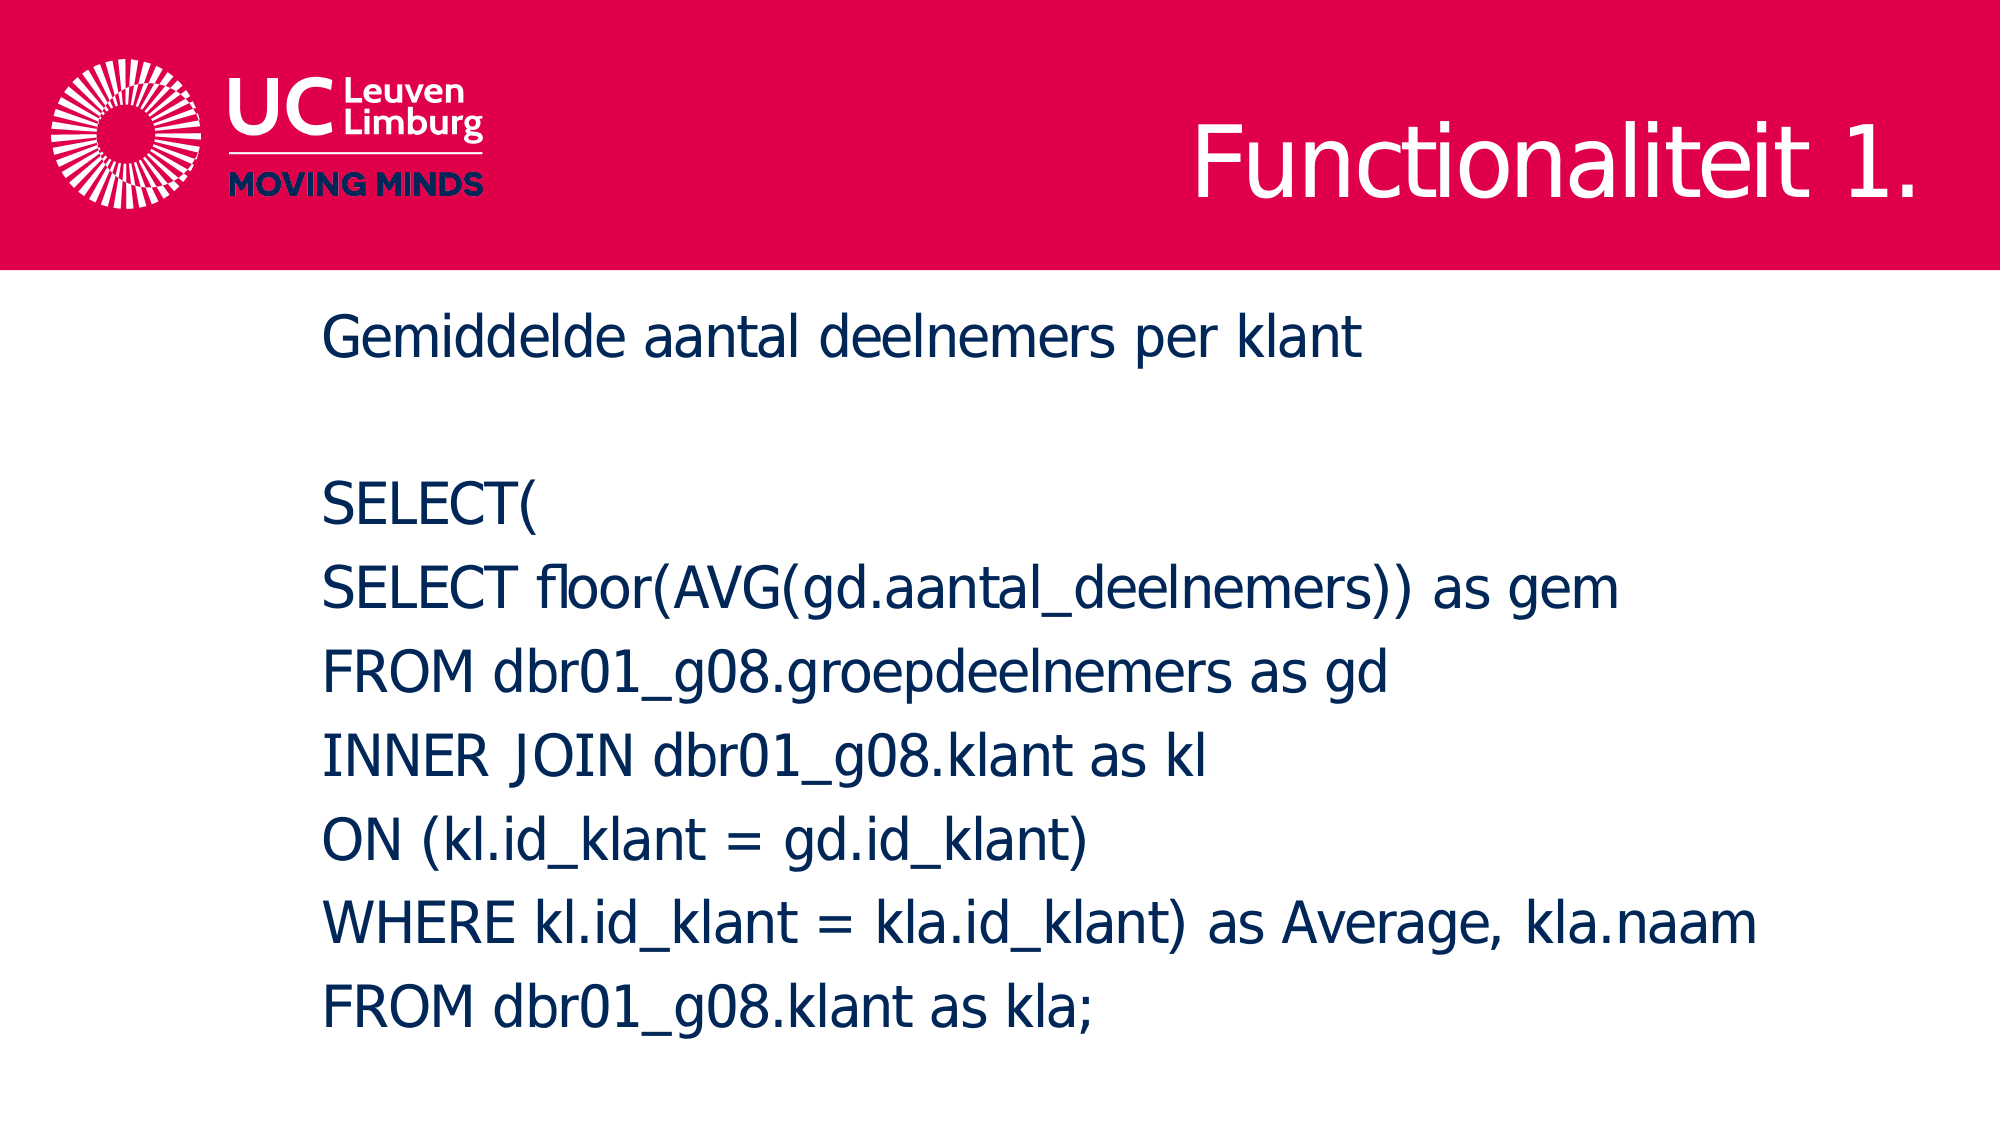

# Functionaliteit 1.
Gemiddelde aantal deelnemers per klant

SELECT(
SELECT floor(AVG(gd.aantal_deelnemers)) as gem
FROM dbr01_g08.groepdeelnemers as gd
INNER JOIN dbr01_g08.klant as kl
ON (kl.id_klant = gd.id_klant)
WHERE kl.id_klant = kla.id_klant) as Average, kla.naam
FROM dbr01_g08.klant as kla;